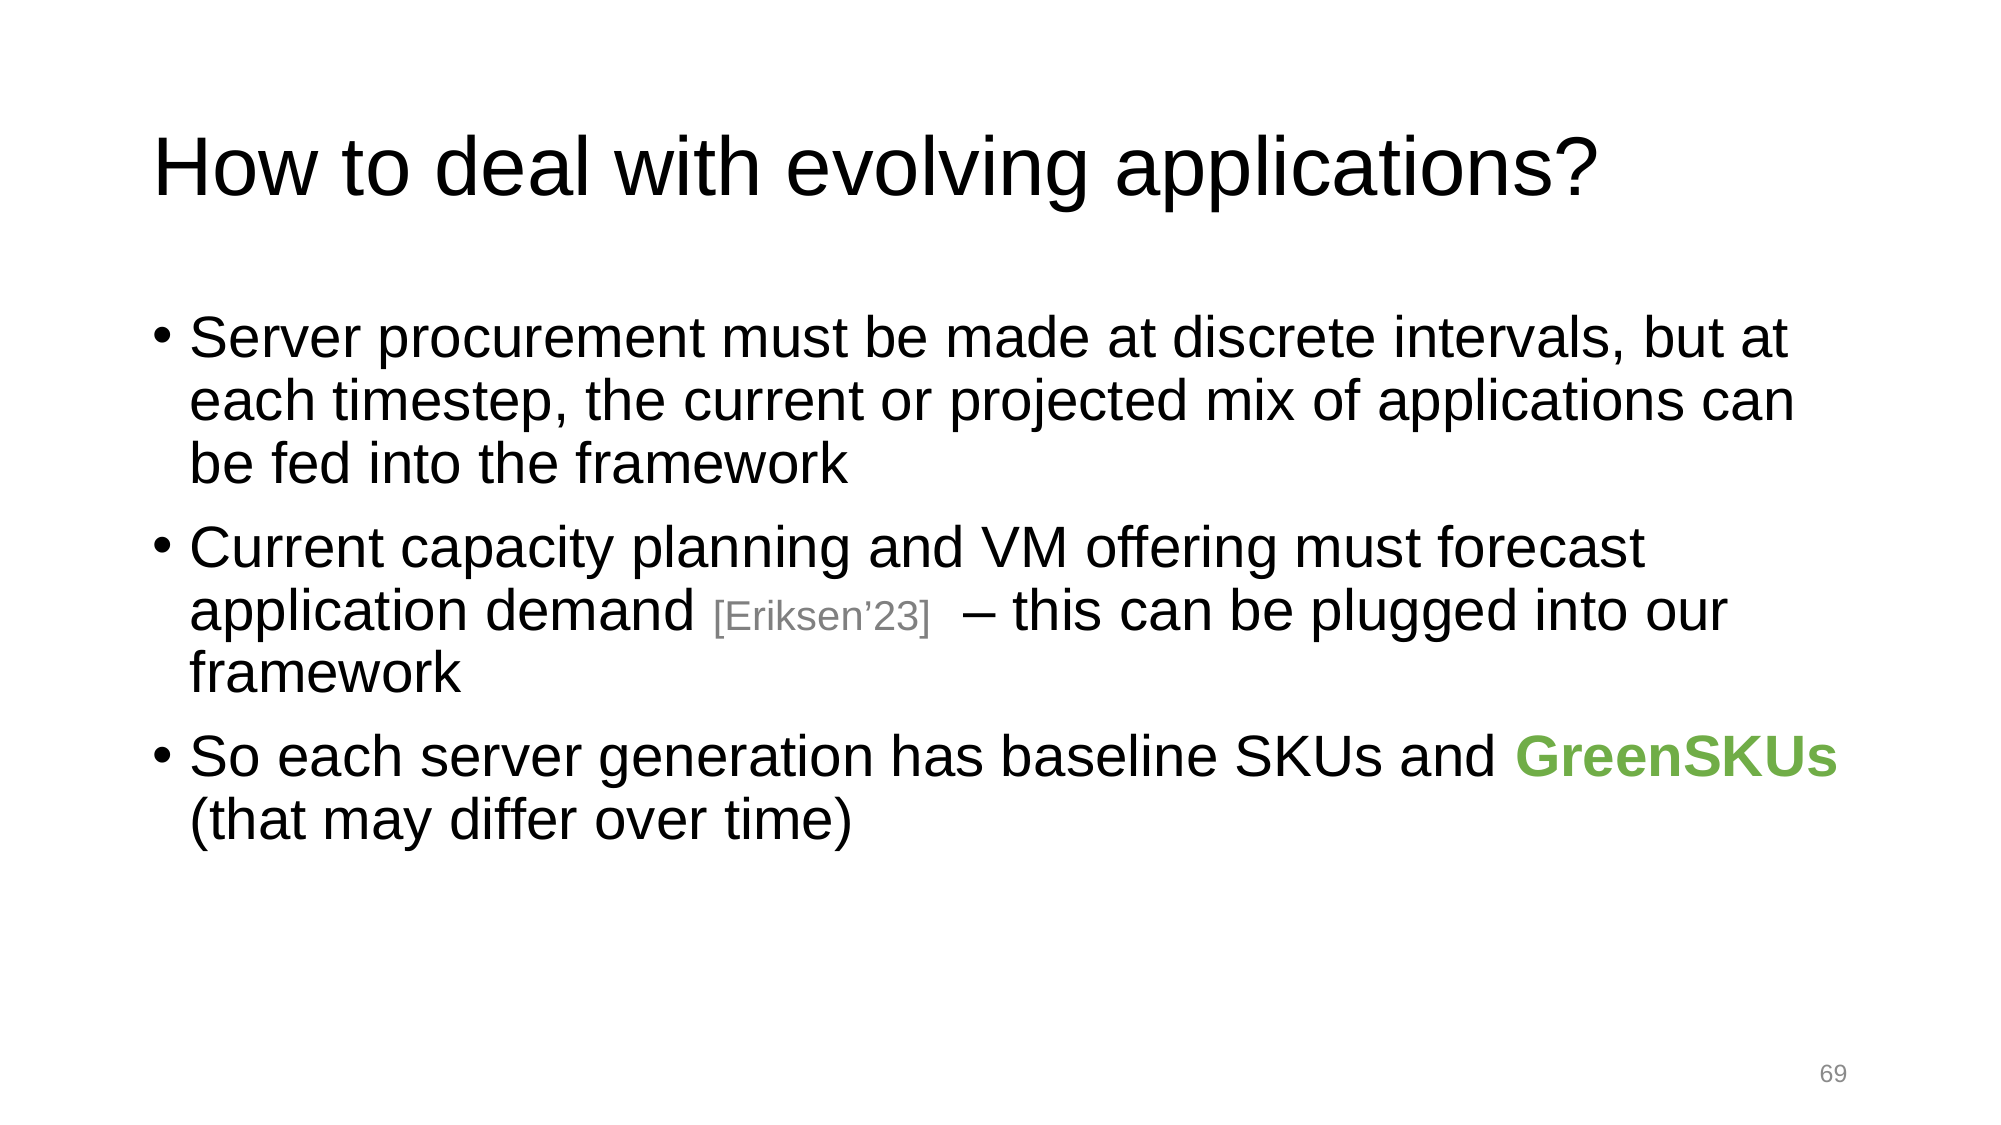

# How to deal with evolving applications?
Server procurement must be made at discrete intervals, but at each timestep, the current or projected mix of applications can be fed into the framework
Current capacity planning and VM offering must forecast application demand [Eriksen’23]  – this can be plugged into our framework
So each server generation has baseline SKUs and GreenSKUs (that may differ over time)

69